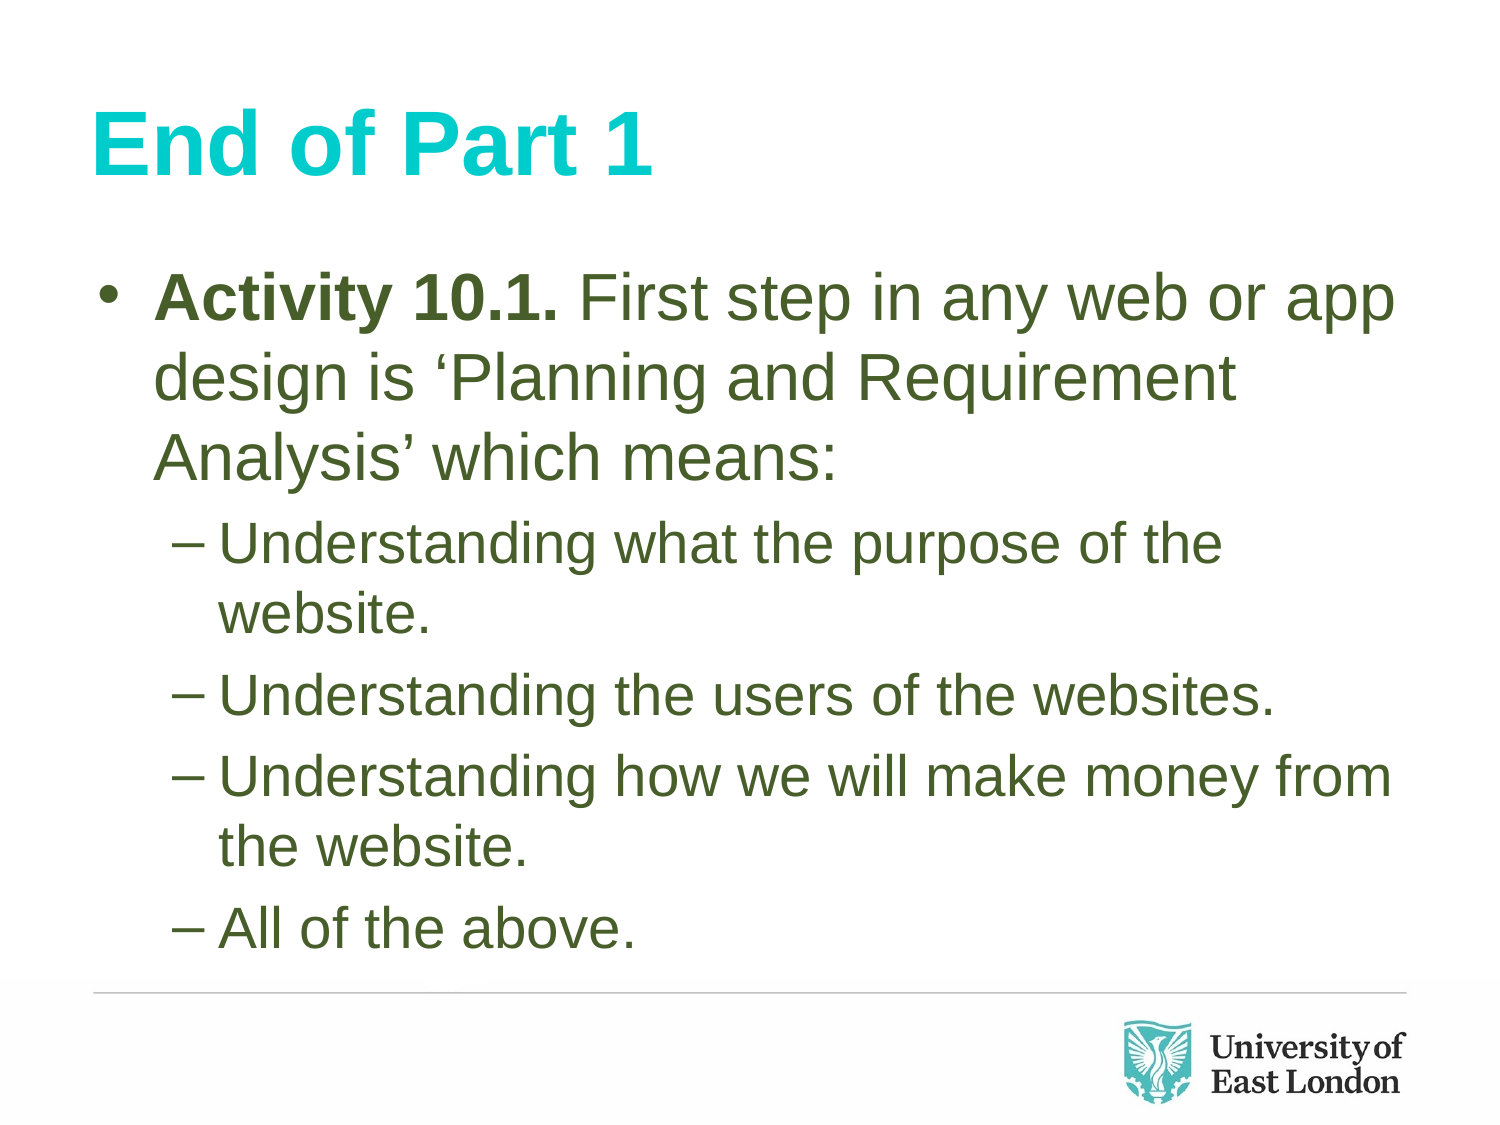

# End of Part 1
Activity 10.1. First step in any web or app design is ‘Planning and Requirement Analysis’ which means:
Understanding what the purpose of the website.
Understanding the users of the websites.
Understanding how we will make money from the website.
All of the above.